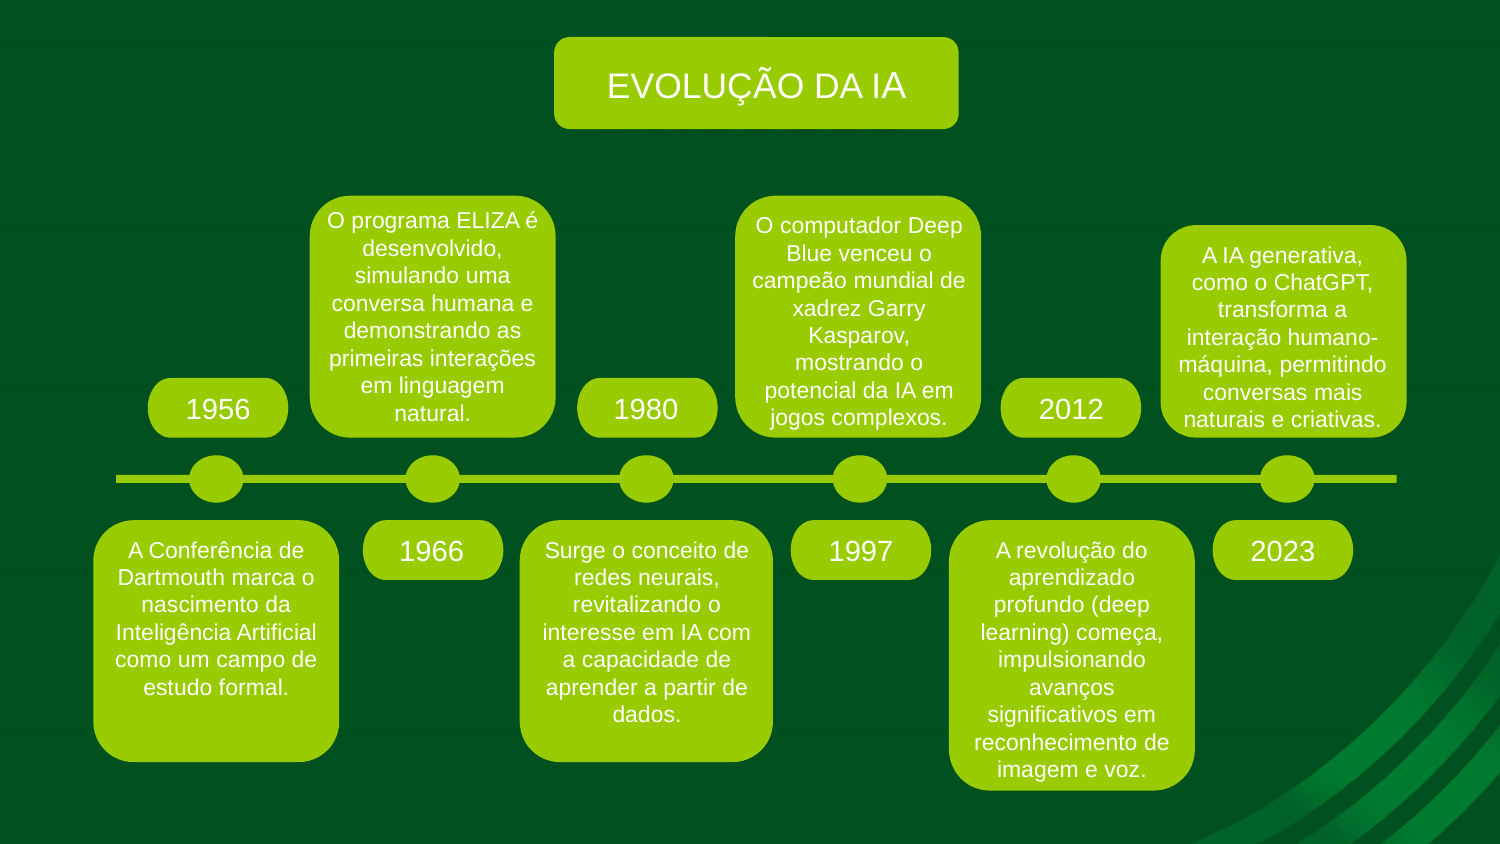

EVOLUÇÃO DA IA
O programa ELIZA é desenvolvido, simulando uma conversa humana e demonstrando as primeiras interações em linguagem natural.

O computador Deep Blue venceu o campeão mundial de xadrez Garry Kasparov, mostrando o potencial da IA em jogos complexos.
A IA generativa, como o ChatGPT, transforma a interação humano- máquina, permitindo conversas mais naturais e criativas.

1956

1980
2012

A Conferência de Dartmouth marca o nascimento da Inteligência Artificial como um campo de estudo formal.
1966

Surge o conceito de redes neurais, revitalizando o interesse em IA com a capacidade de aprender a partir de dados.

1997

A revolução do aprendizado profundo (deep learning) começa, impulsionando avanços significativos em reconhecimento de imagem e voz.

2023